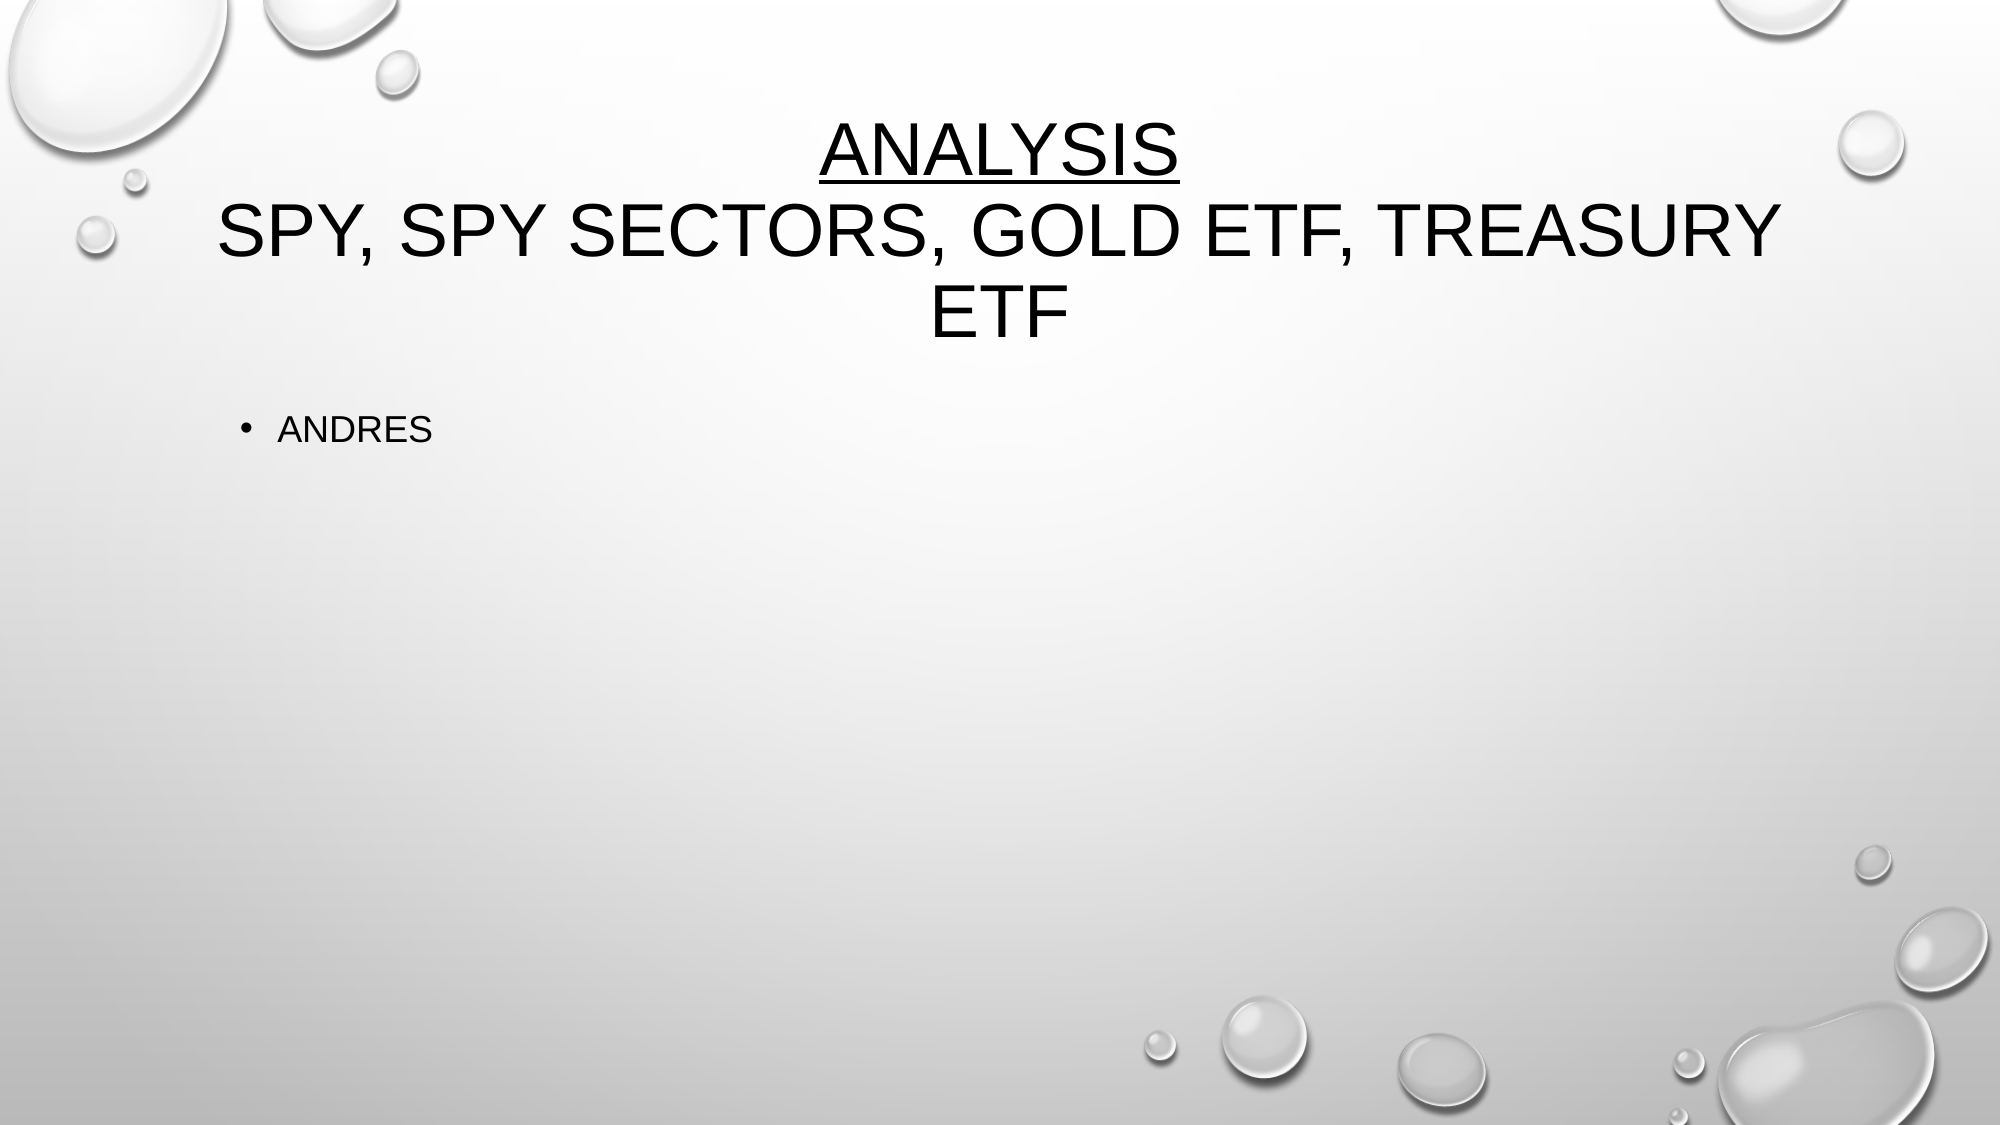

# Analysis spy, spy sectors, gold etf, treasury etf
andres